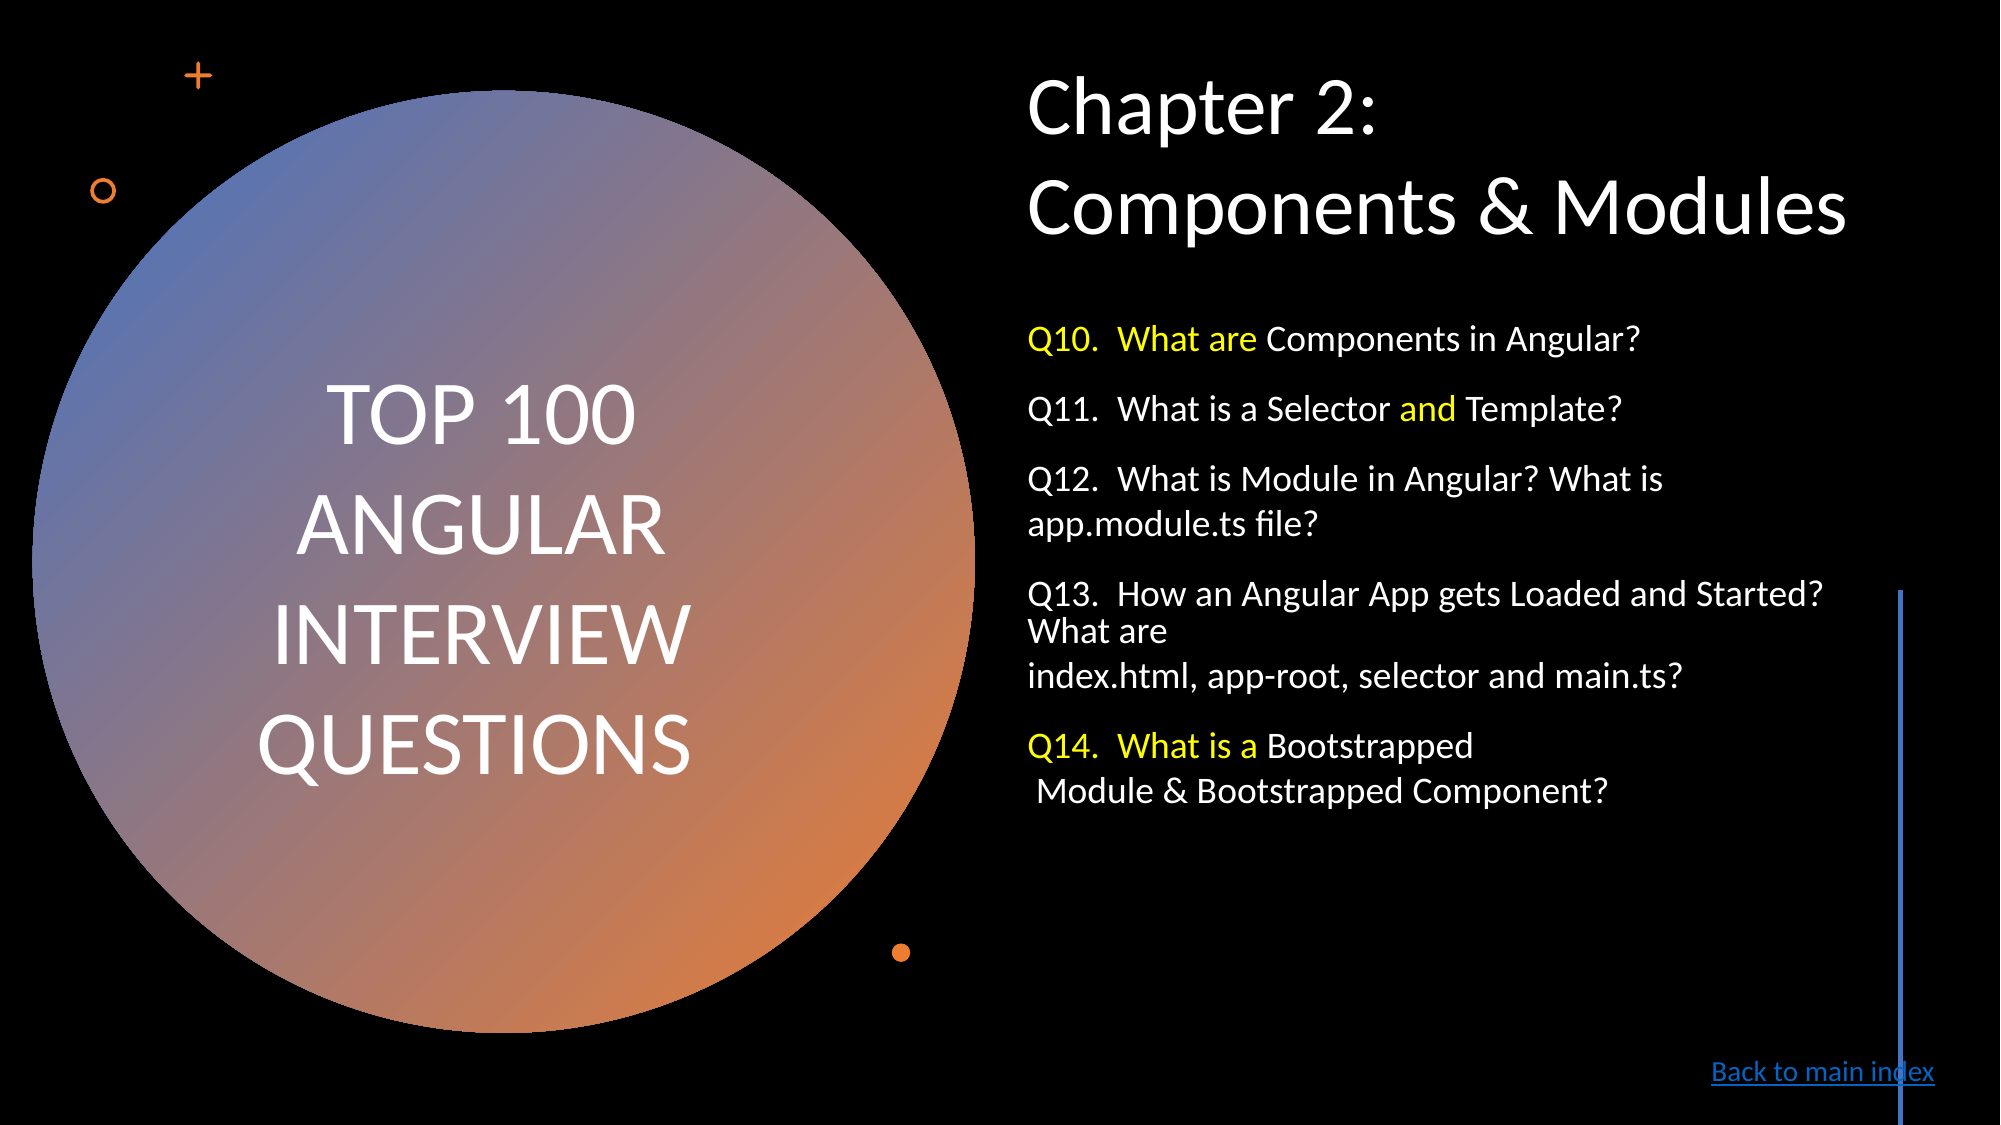

Chapter 2:
Components & Modules

Q10.  What are Components in Angular?
Q11.  What is a Selector and Template?
Q12.  What is Module in Angular? What is app.module.ts file?
Q13.  How an Angular App gets Loaded and Started? What are index.html, app-root, selector and main.ts?
Q14.  What is a Bootstrapped Module & Bootstrapped Component?

TOP 100
ANGULAR INTERVIEW QUESTIONS

Back to main index